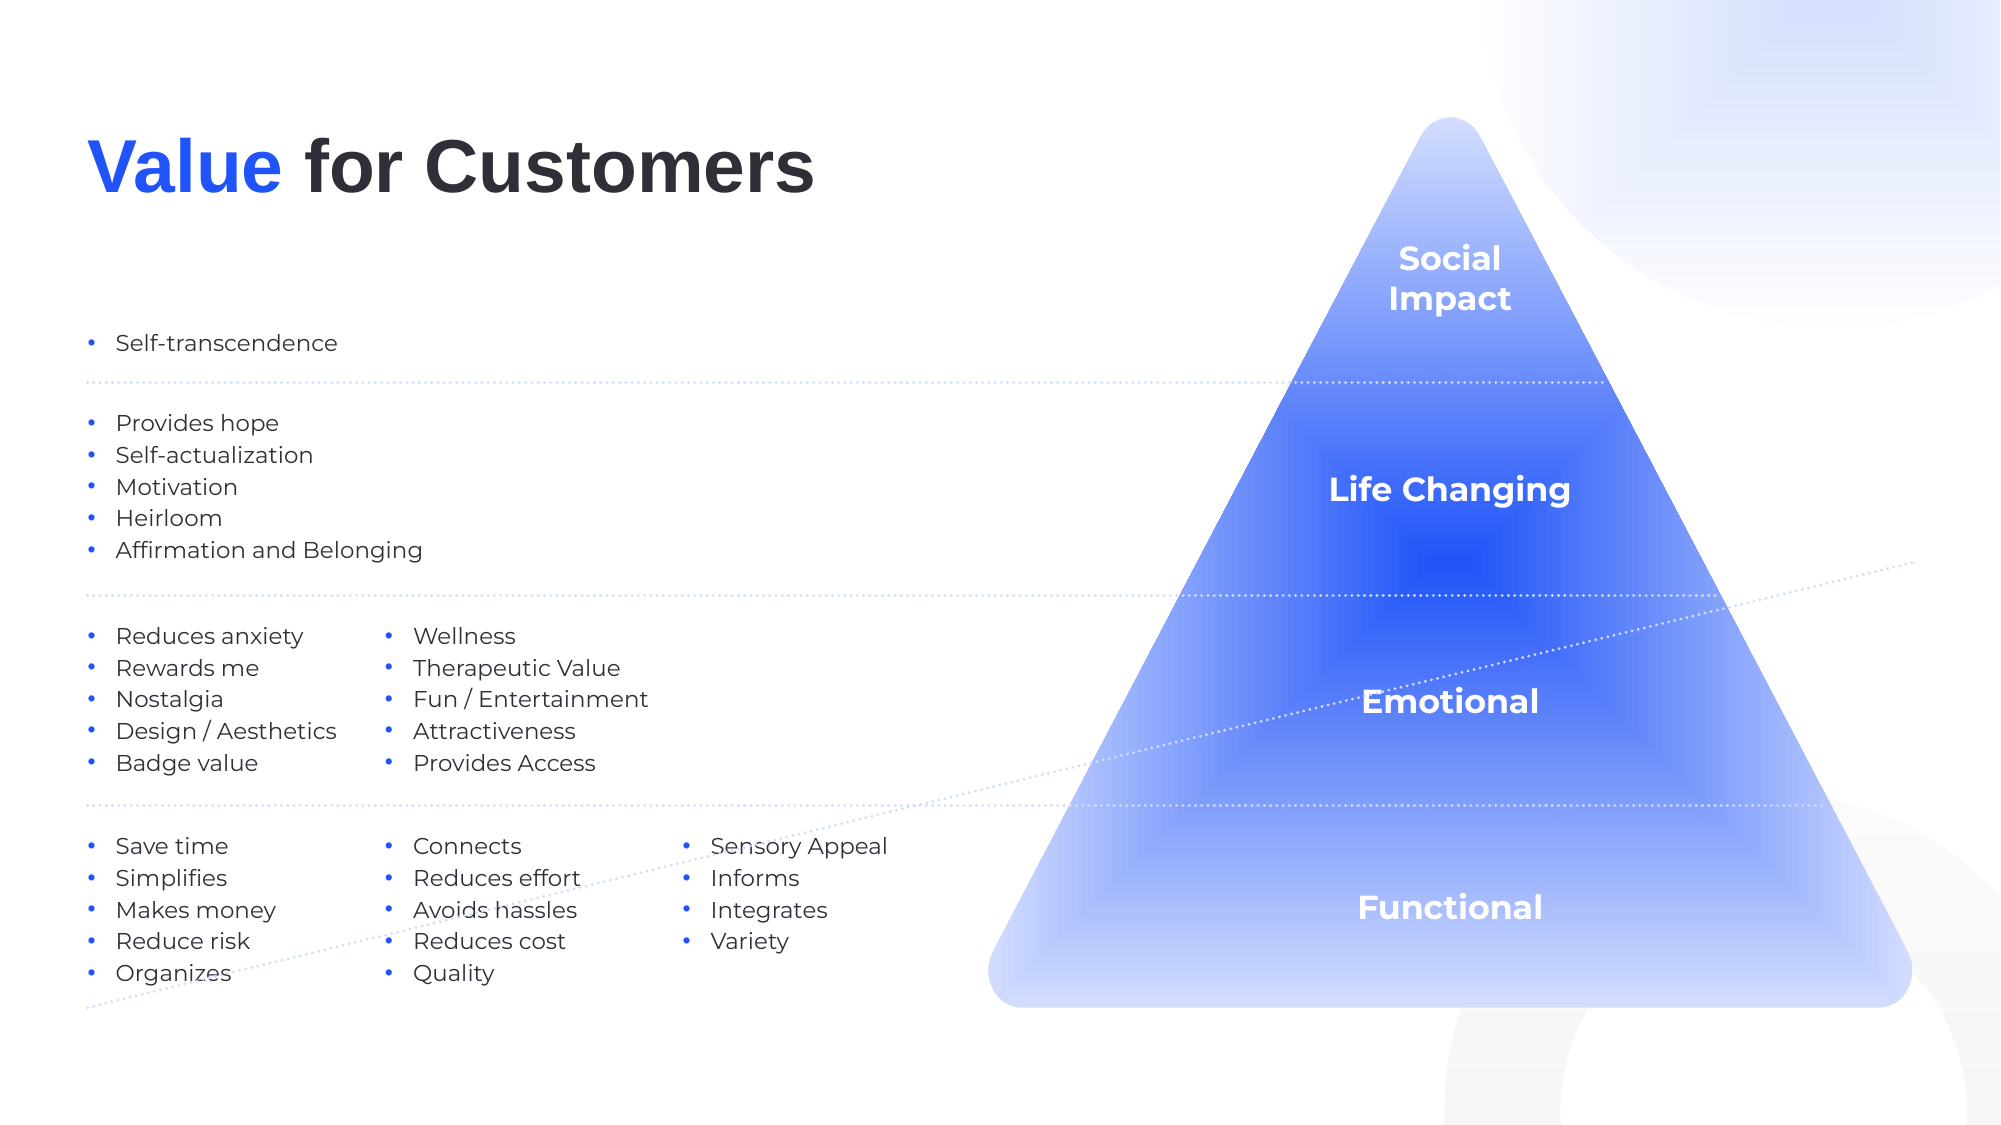

# Value for Customers

Social Impact
Social Impact
Self-transcendence
Provides hope
Self-actualization
Motivation
Heirloom
Affirmation and Belonging
Life Changing
Life Changing
Reduces anxiety
Rewards me
Nostalgia
Design / Aesthetics
Badge value
Wellness
Therapeutic Value
Fun / Entertainment
Attractiveness
Provides Access

Emotional
Emotional
Save time
Simplifies
Makes money
Reduce risk
Organizes
Connects
Reduces effort
Avoids hassles
Reduces cost
Quality
Sensory Appeal
Informs
Integrates
Variety
Functional
Functional